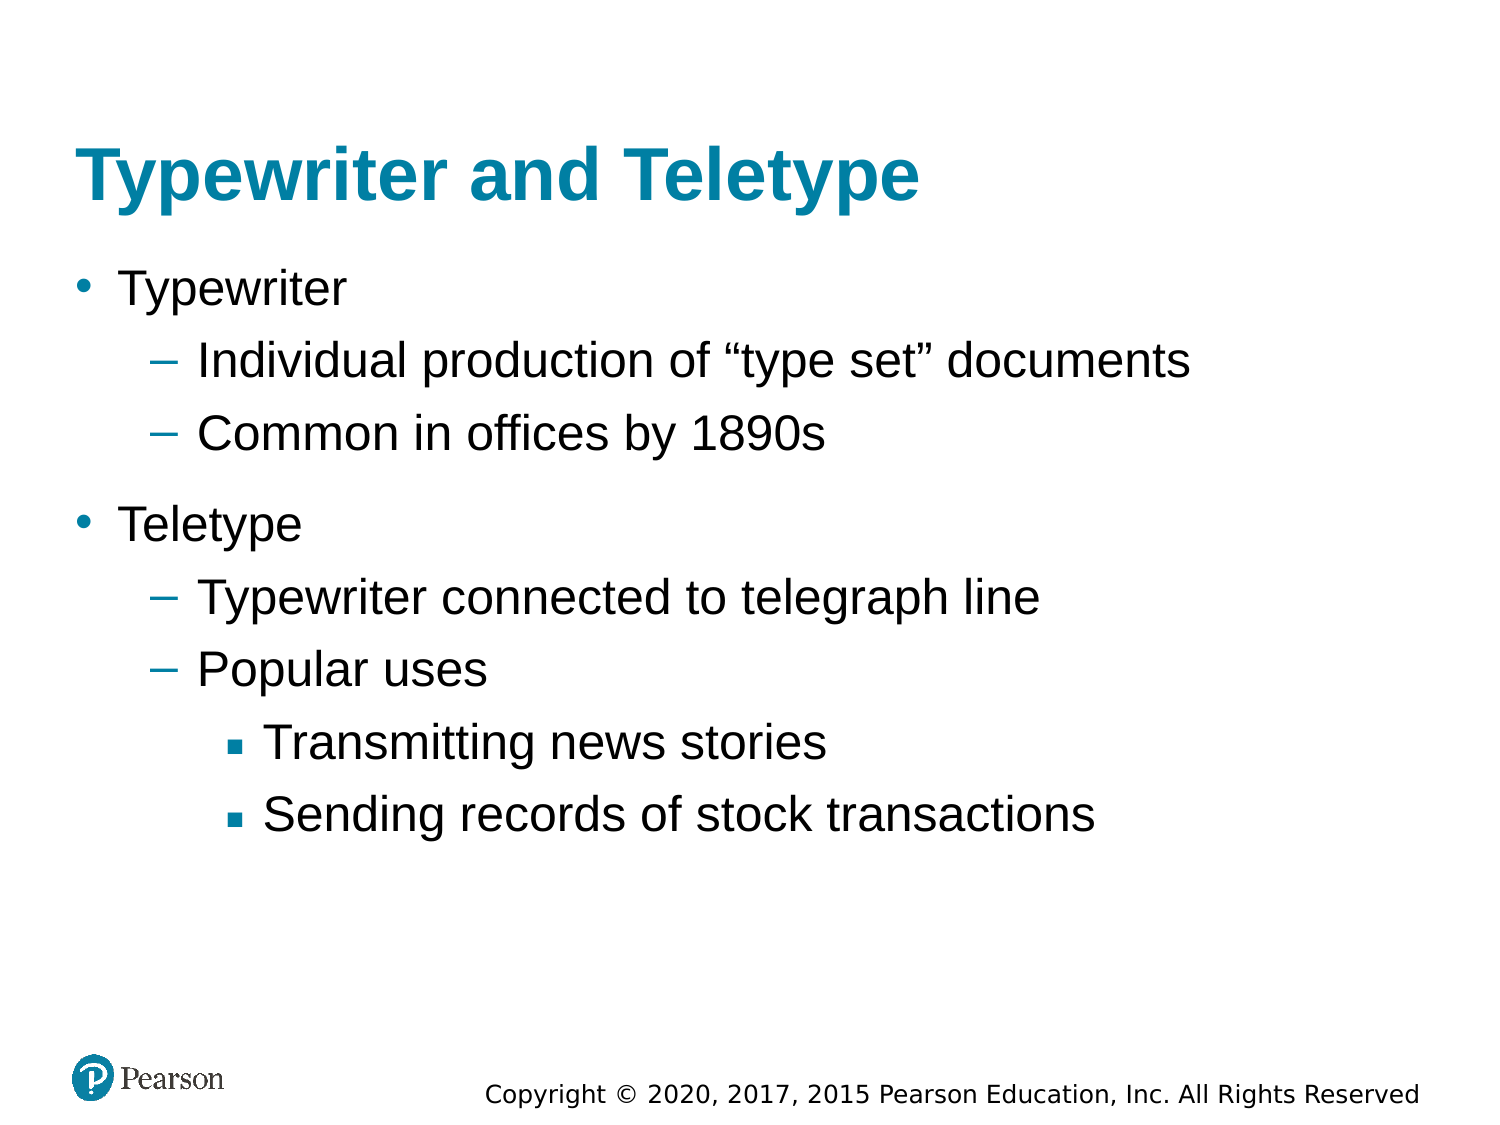

# Typewriter and Teletype
Typewriter
Individual production of “type set” documents
Common in offices by 1890s
Teletype
Typewriter connected to telegraph line
Popular uses
Transmitting news stories
Sending records of stock transactions